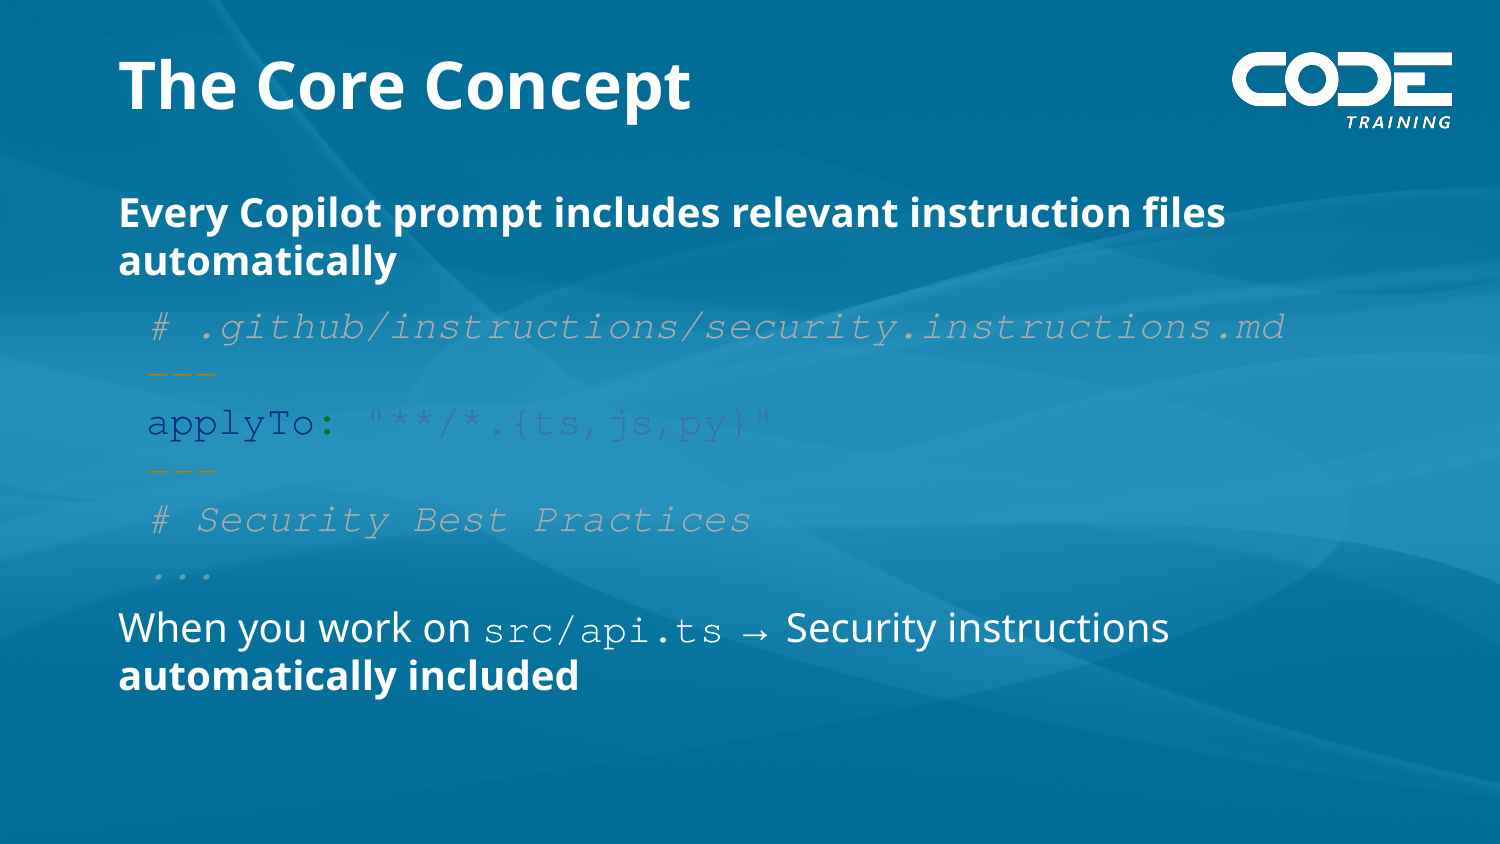

# The Core Concept
Every Copilot prompt includes relevant instruction files automatically
# .github/instructions/security.instructions.md --- applyTo: "**/*.{ts,js,py}" --- # Security Best Practices ...
When you work on src/api.ts → Security instructions automatically included